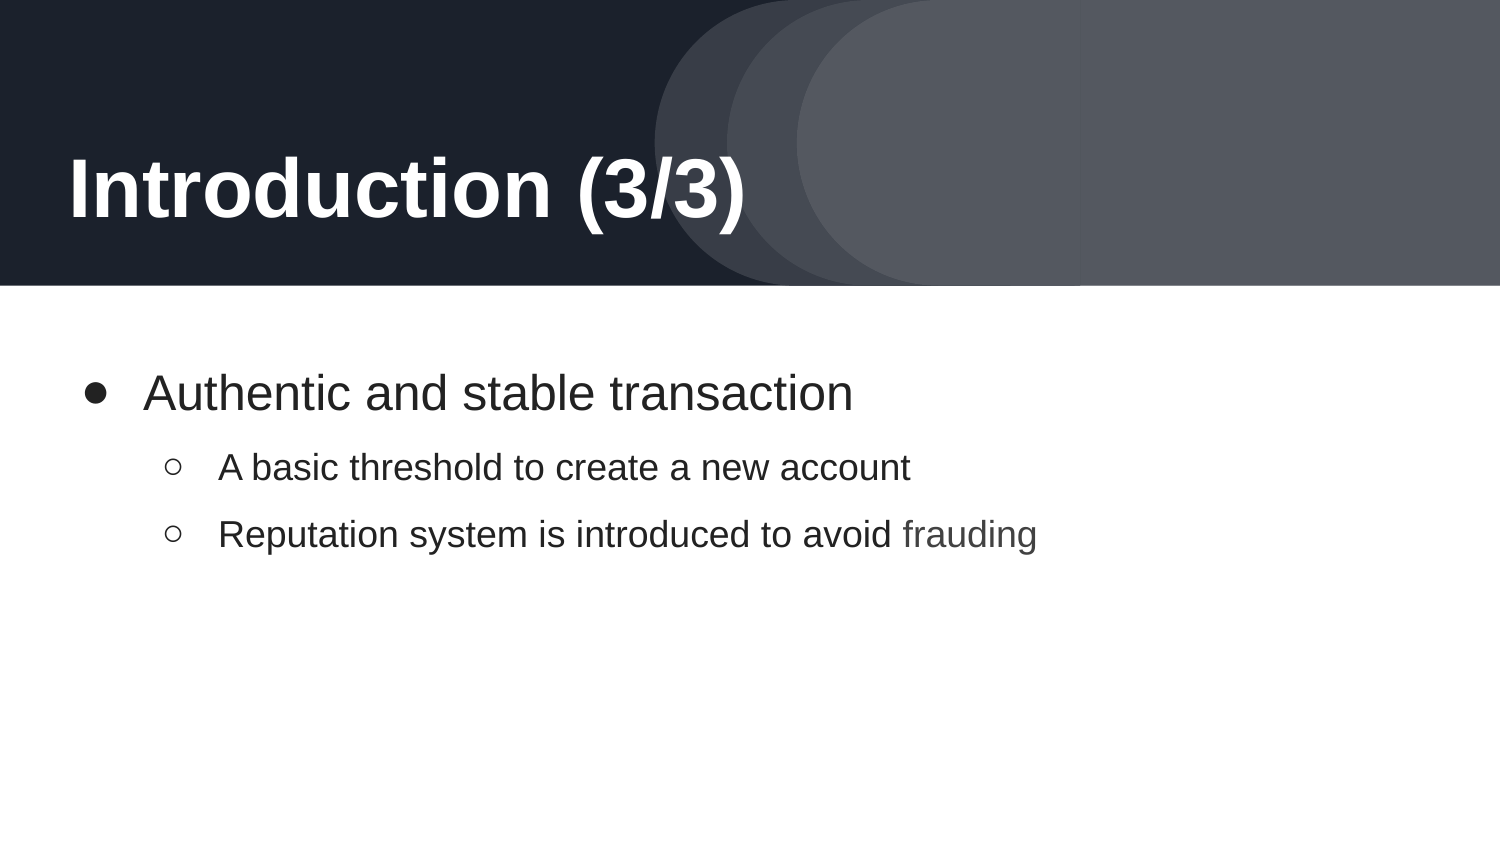

# Introduction (3/3)
Authentic and stable transaction
A basic threshold to create a new account
Reputation system is introduced to avoid frauding